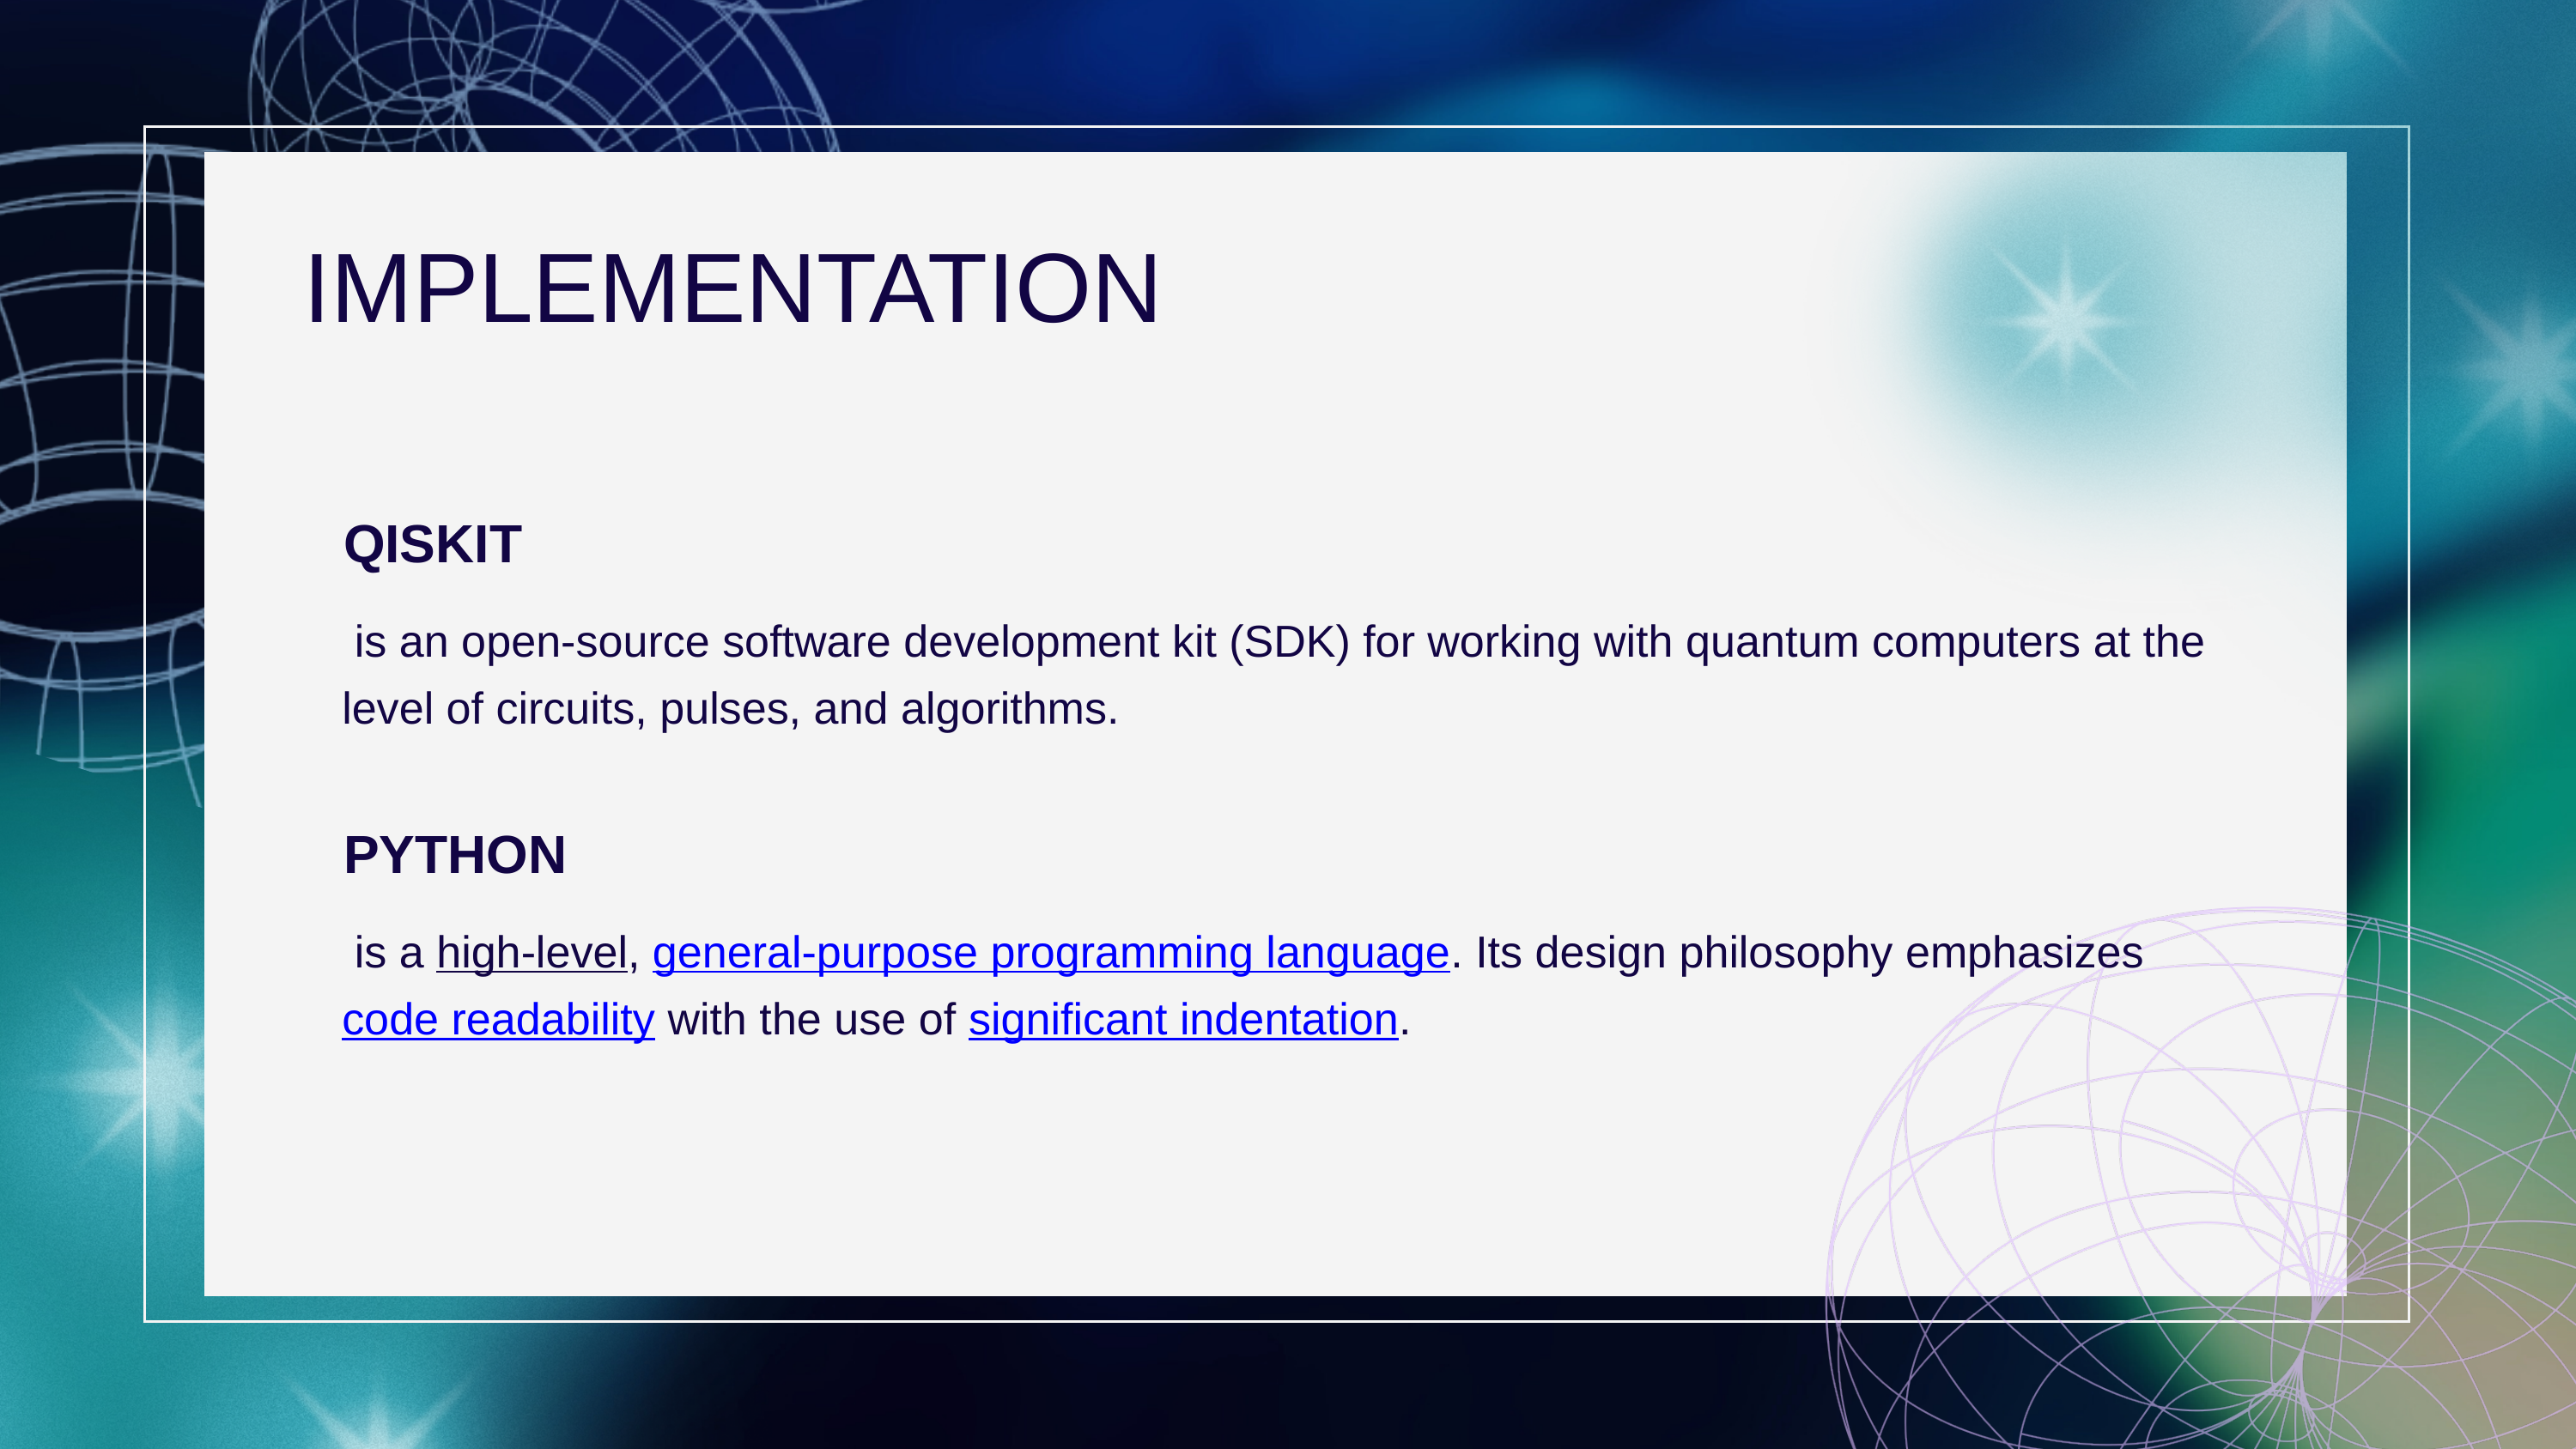

IMPLEMENTATION
QISKIT
 is an open-source software development kit (SDK) for working with quantum computers at the level of circuits, pulses, and algorithms.

PYTHON
 is a high-level, general-purpose programming language. Its design philosophy emphasizes code readability with the use of significant indentation.